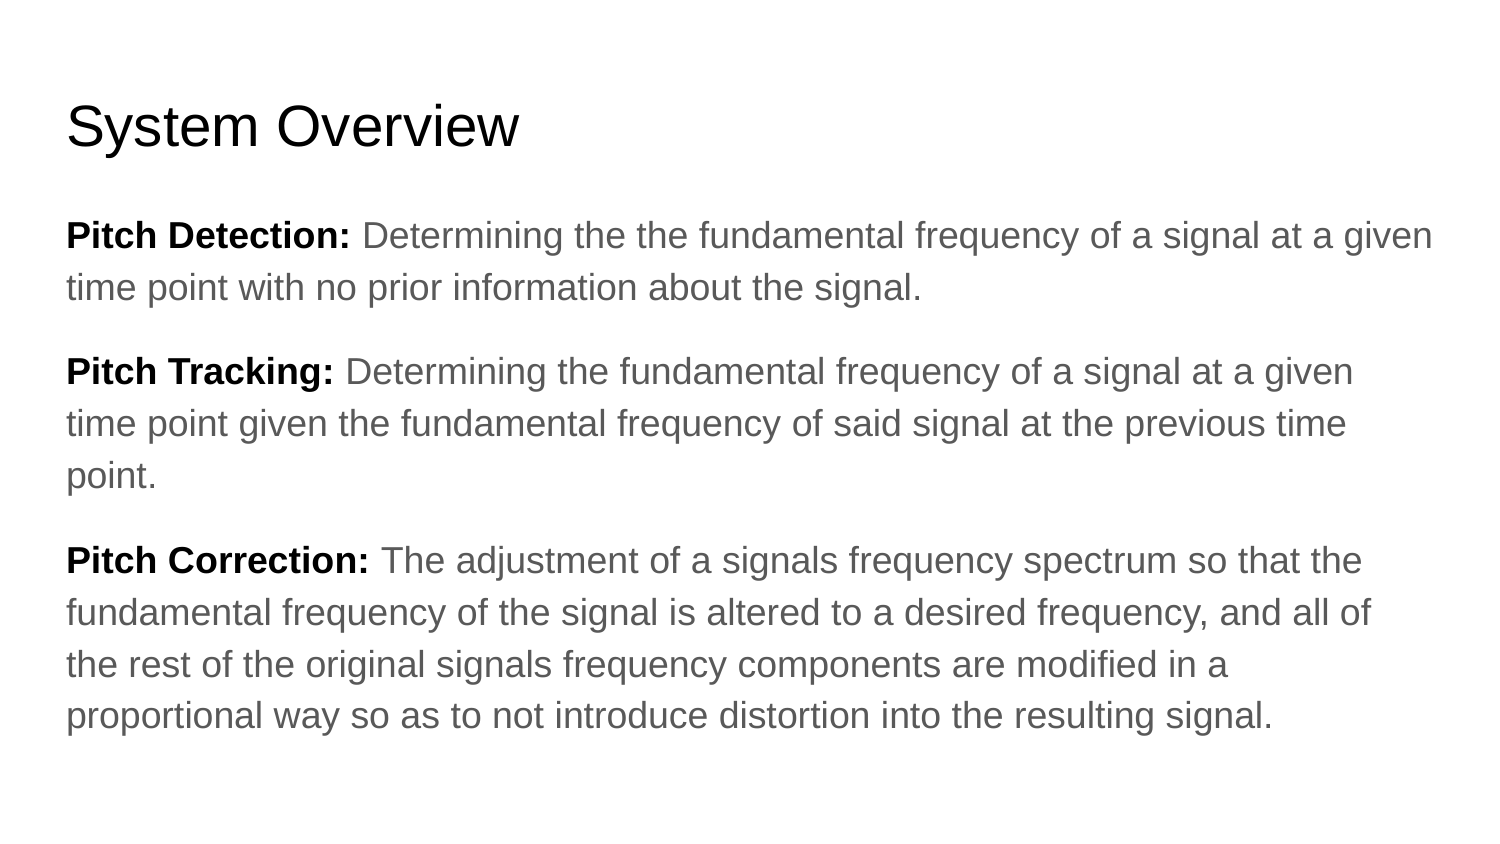

# System Overview
Pitch Detection: Determining the the fundamental frequency of a signal at a given time point with no prior information about the signal.
Pitch Tracking: Determining the fundamental frequency of a signal at a given time point given the fundamental frequency of said signal at the previous time point.
Pitch Correction: The adjustment of a signals frequency spectrum so that the fundamental frequency of the signal is altered to a desired frequency, and all of the rest of the original signals frequency components are modified in a proportional way so as to not introduce distortion into the resulting signal.